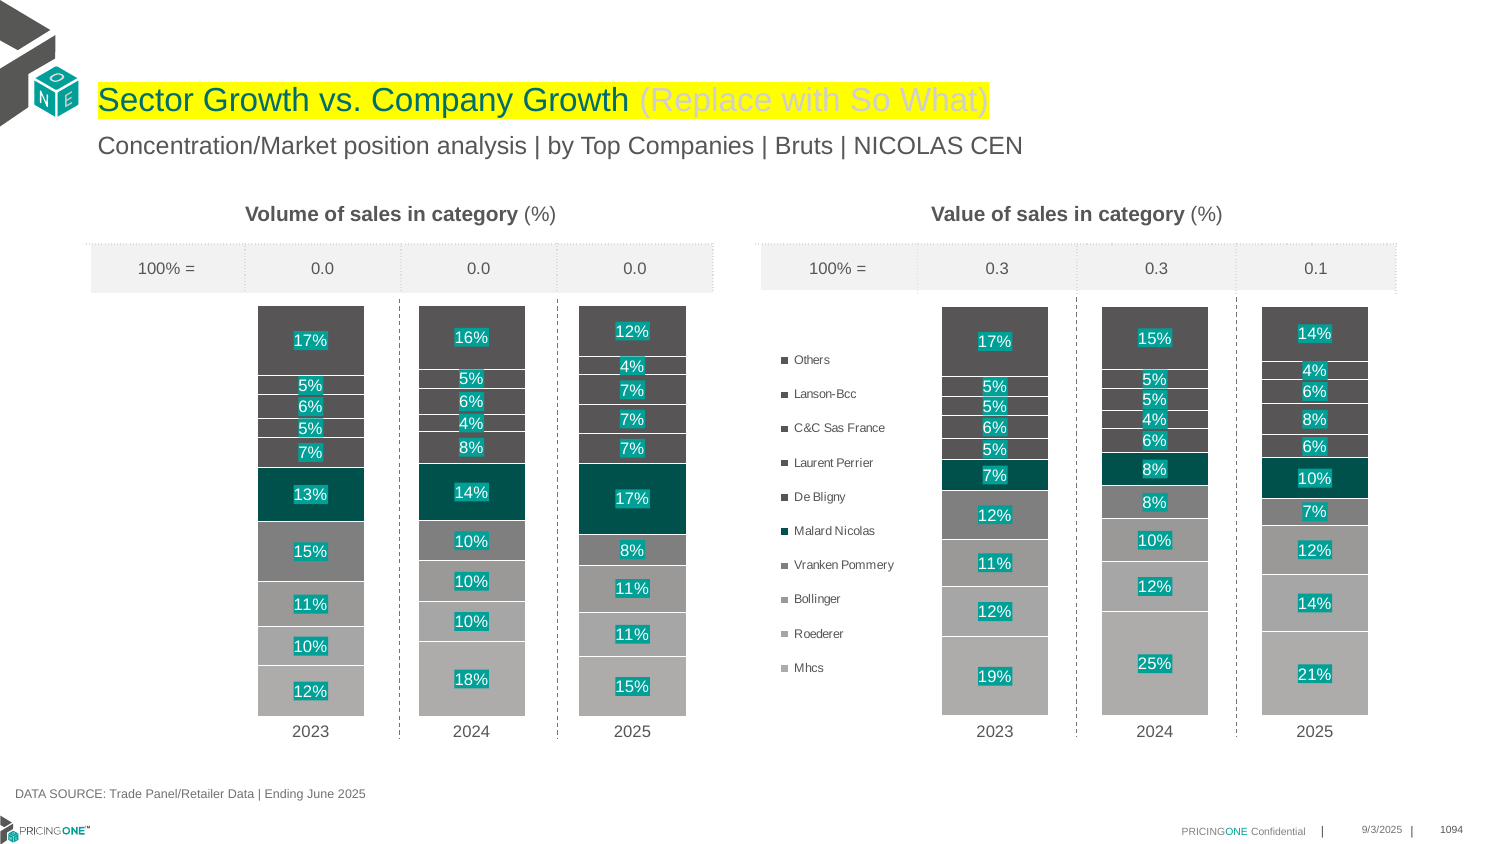

# Sector Growth vs. Company Growth (Replace with So What)
Concentration/Market position analysis | by Top Companies | Bruts | NICOLAS CEN
| Volume of sales in category (%) |  |  |  |
| --- | --- | --- | --- |
| 100% = | 0.0 | 0.0 | 0.0 |
| Value of sales in category (%) |  |  |  |
| --- | --- | --- | --- |
| 100% = | 0.3 | 0.3 | 0.1 |

### Chart

| Category | Mhcs | Roederer | Bollinger | Vranken Pommery | Malard Nicolas | De Bligny | Laurent Perrier | C&C Sas France | Lanson-Bcc | Others |
|---|---|---|---|---|---|---|---|---|---|---|
| 2023 | 0.12305447470817121 | 0.0958171206225681 | 0.10797665369649806 | 0.14721141374837873 | 0.1311608300907912 | 0.07328145265888457 | 0.04701686121919585 | 0.05642023346303502 | 0.04636835278858625 | 0.17169260700389105 |
| 2024 | 0.1819432502149613 | 0.09750644883920895 | 0.09853826311263972 | 0.09836629406706793 | 0.13946689595872744 | 0.07824591573516768 | 0.03938091143594153 | 0.0644883920894239 | 0.0469475494411006 | 0.15511607910576097 |
| 2025 | 0.1456736035049288 | 0.10788608981380066 | 0.1144578313253012 | 0.07502738225629792 | 0.17250821467688937 | 0.07338444687842278 | 0.06900328587075576 | 0.0728368017524644 | 0.0443592552026287 | 0.1248630887185104 |

### Chart

| Category | Mhcs | Roederer | Bollinger | Vranken Pommery | Malard Nicolas | De Bligny | Laurent Perrier | C&C Sas France | Lanson-Bcc | Others |
|---|---|---|---|---|---|---|---|---|---|---|
| 2023 | 0.19232058753093317 | 0.12349325457012852 | 0.11484952502594396 | 0.11994891035363614 | 0.07371278039434821 | 0.05290971501556638 | 0.05554083180330486 | 0.04676618504031292 | 0.04783268140815838 | 0.1726255288576674 |
| 2024 | 0.2541541434439916 | 0.12219747298388274 | 0.10426778459732773 | 0.08131583810755867 | 0.08031398029355406 | 0.059482470730513215 | 0.04276538694731655 | 0.05498545847153459 | 0.04553103327529691 | 0.1549864311490239 |
| 2025 | 0.2054182391241239 | 0.13950980798739268 | 0.12071289345995936 | 0.06502716377058018 | 0.09878488781984822 | 0.05618338655497035 | 0.0760481897731514 | 0.059387052627213534 | 0.043783436320656906 | 0.13514494256210344 |
DATA SOURCE: Trade Panel/Retailer Data | Ending June 2025

9/3/2025
1094